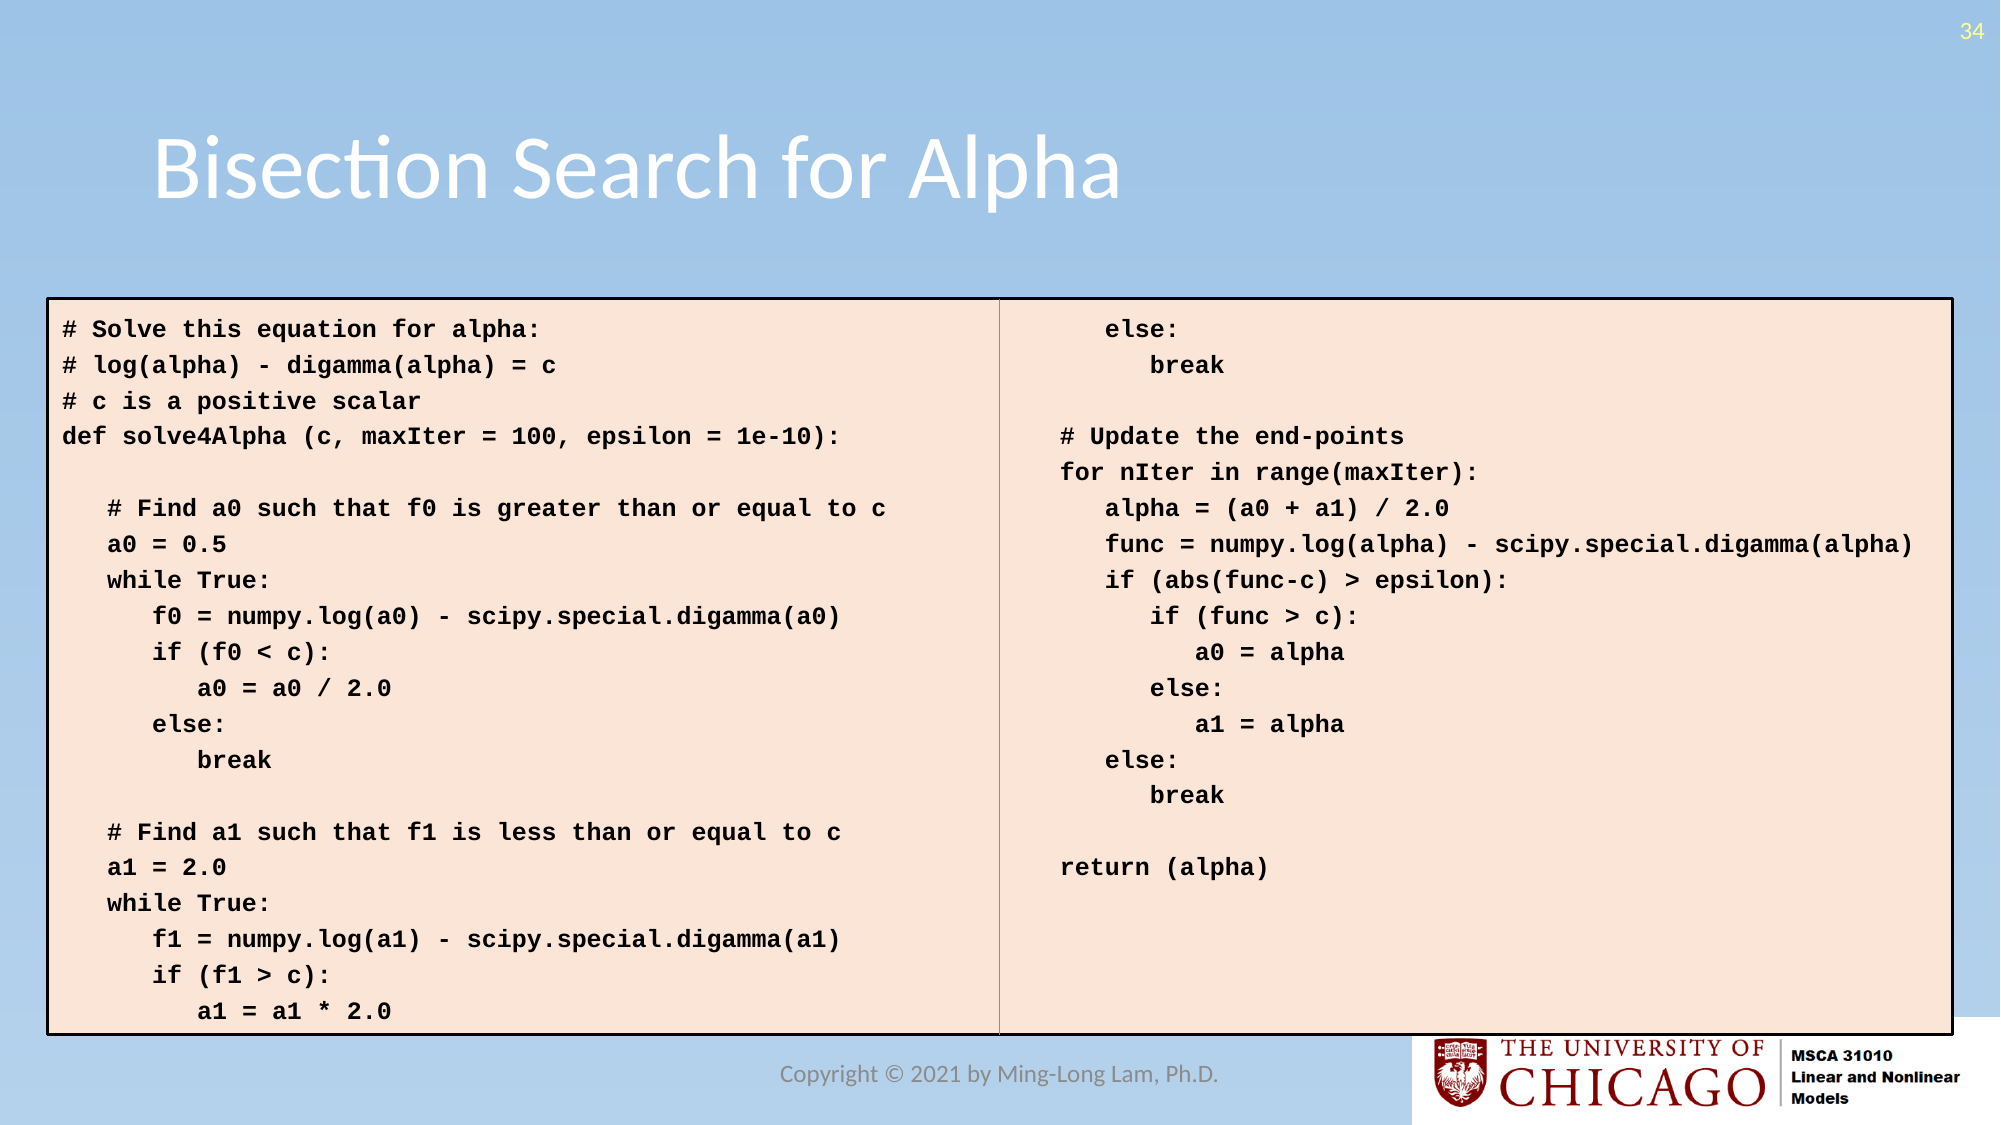

34
# Bisection Search for Alpha
# Solve this equation for alpha:
# log(alpha) - digamma(alpha) = c
# c is a positive scalar
def solve4Alpha (c, maxIter = 100, epsilon = 1e-10):

   # Find a0 such that f0 is greater than or equal to c
   a0 = 0.5
   while True:
      f0 = numpy.log(a0) - scipy.special.digamma(a0)
      if (f0 < c):
         a0 = a0 / 2.0
      else:
         break

   # Find a1 such that f1 is less than or equal to c
   a1 = 2.0
   while True:
      f1 = numpy.log(a1) - scipy.special.digamma(a1)
      if (f1 > c):
         a1 = a1 * 2.0
      else:
         break

   # Update the end-points
   for nIter in range(maxIter):
      alpha = (a0 + a1) / 2.0
      func = numpy.log(alpha) - scipy.special.digamma(alpha)
      if (abs(func-c) > epsilon):
         if (func > c):
            a0 = alpha
         else:
            a1 = alpha
      else:
         break

   return (alpha)
Copyright © 2021 by Ming-Long Lam, Ph.D.